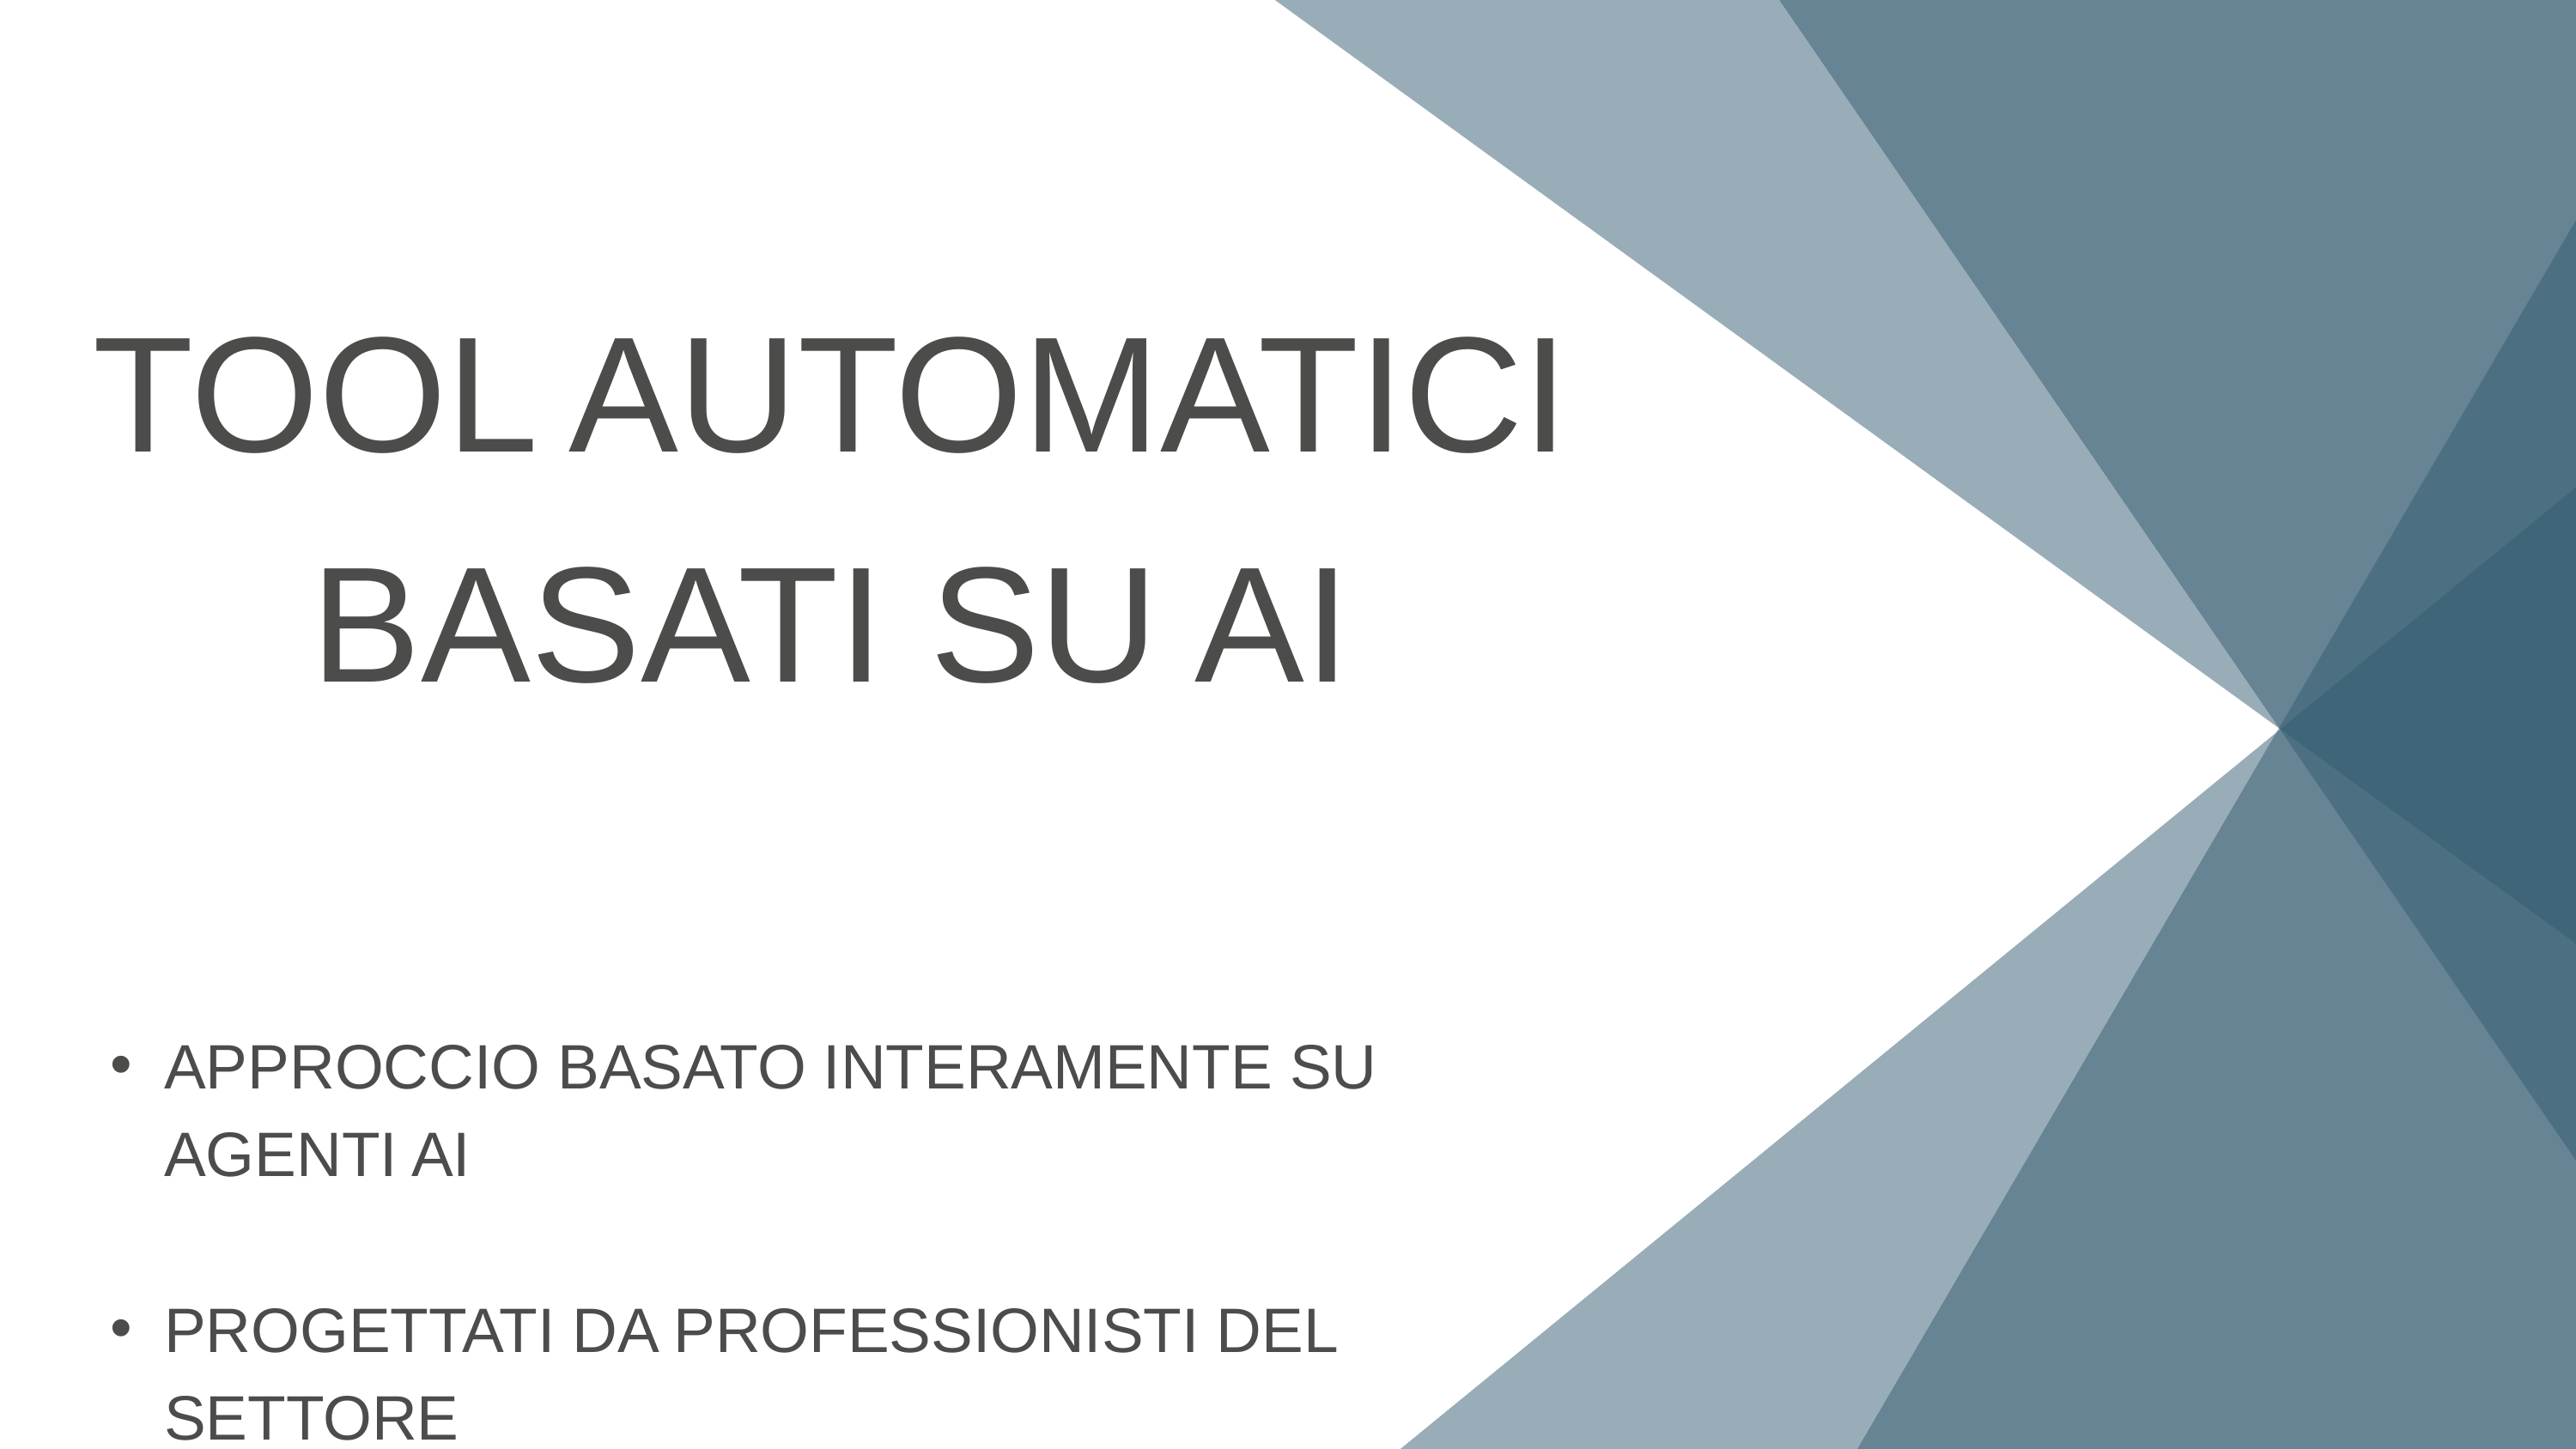

TOOL AUTOMATICI BASATI SU AI
APPROCCIO BASATO INTERAMENTE SU AGENTI AI

PROGETTATI DA PROFESSIONISTI DEL SETTORE